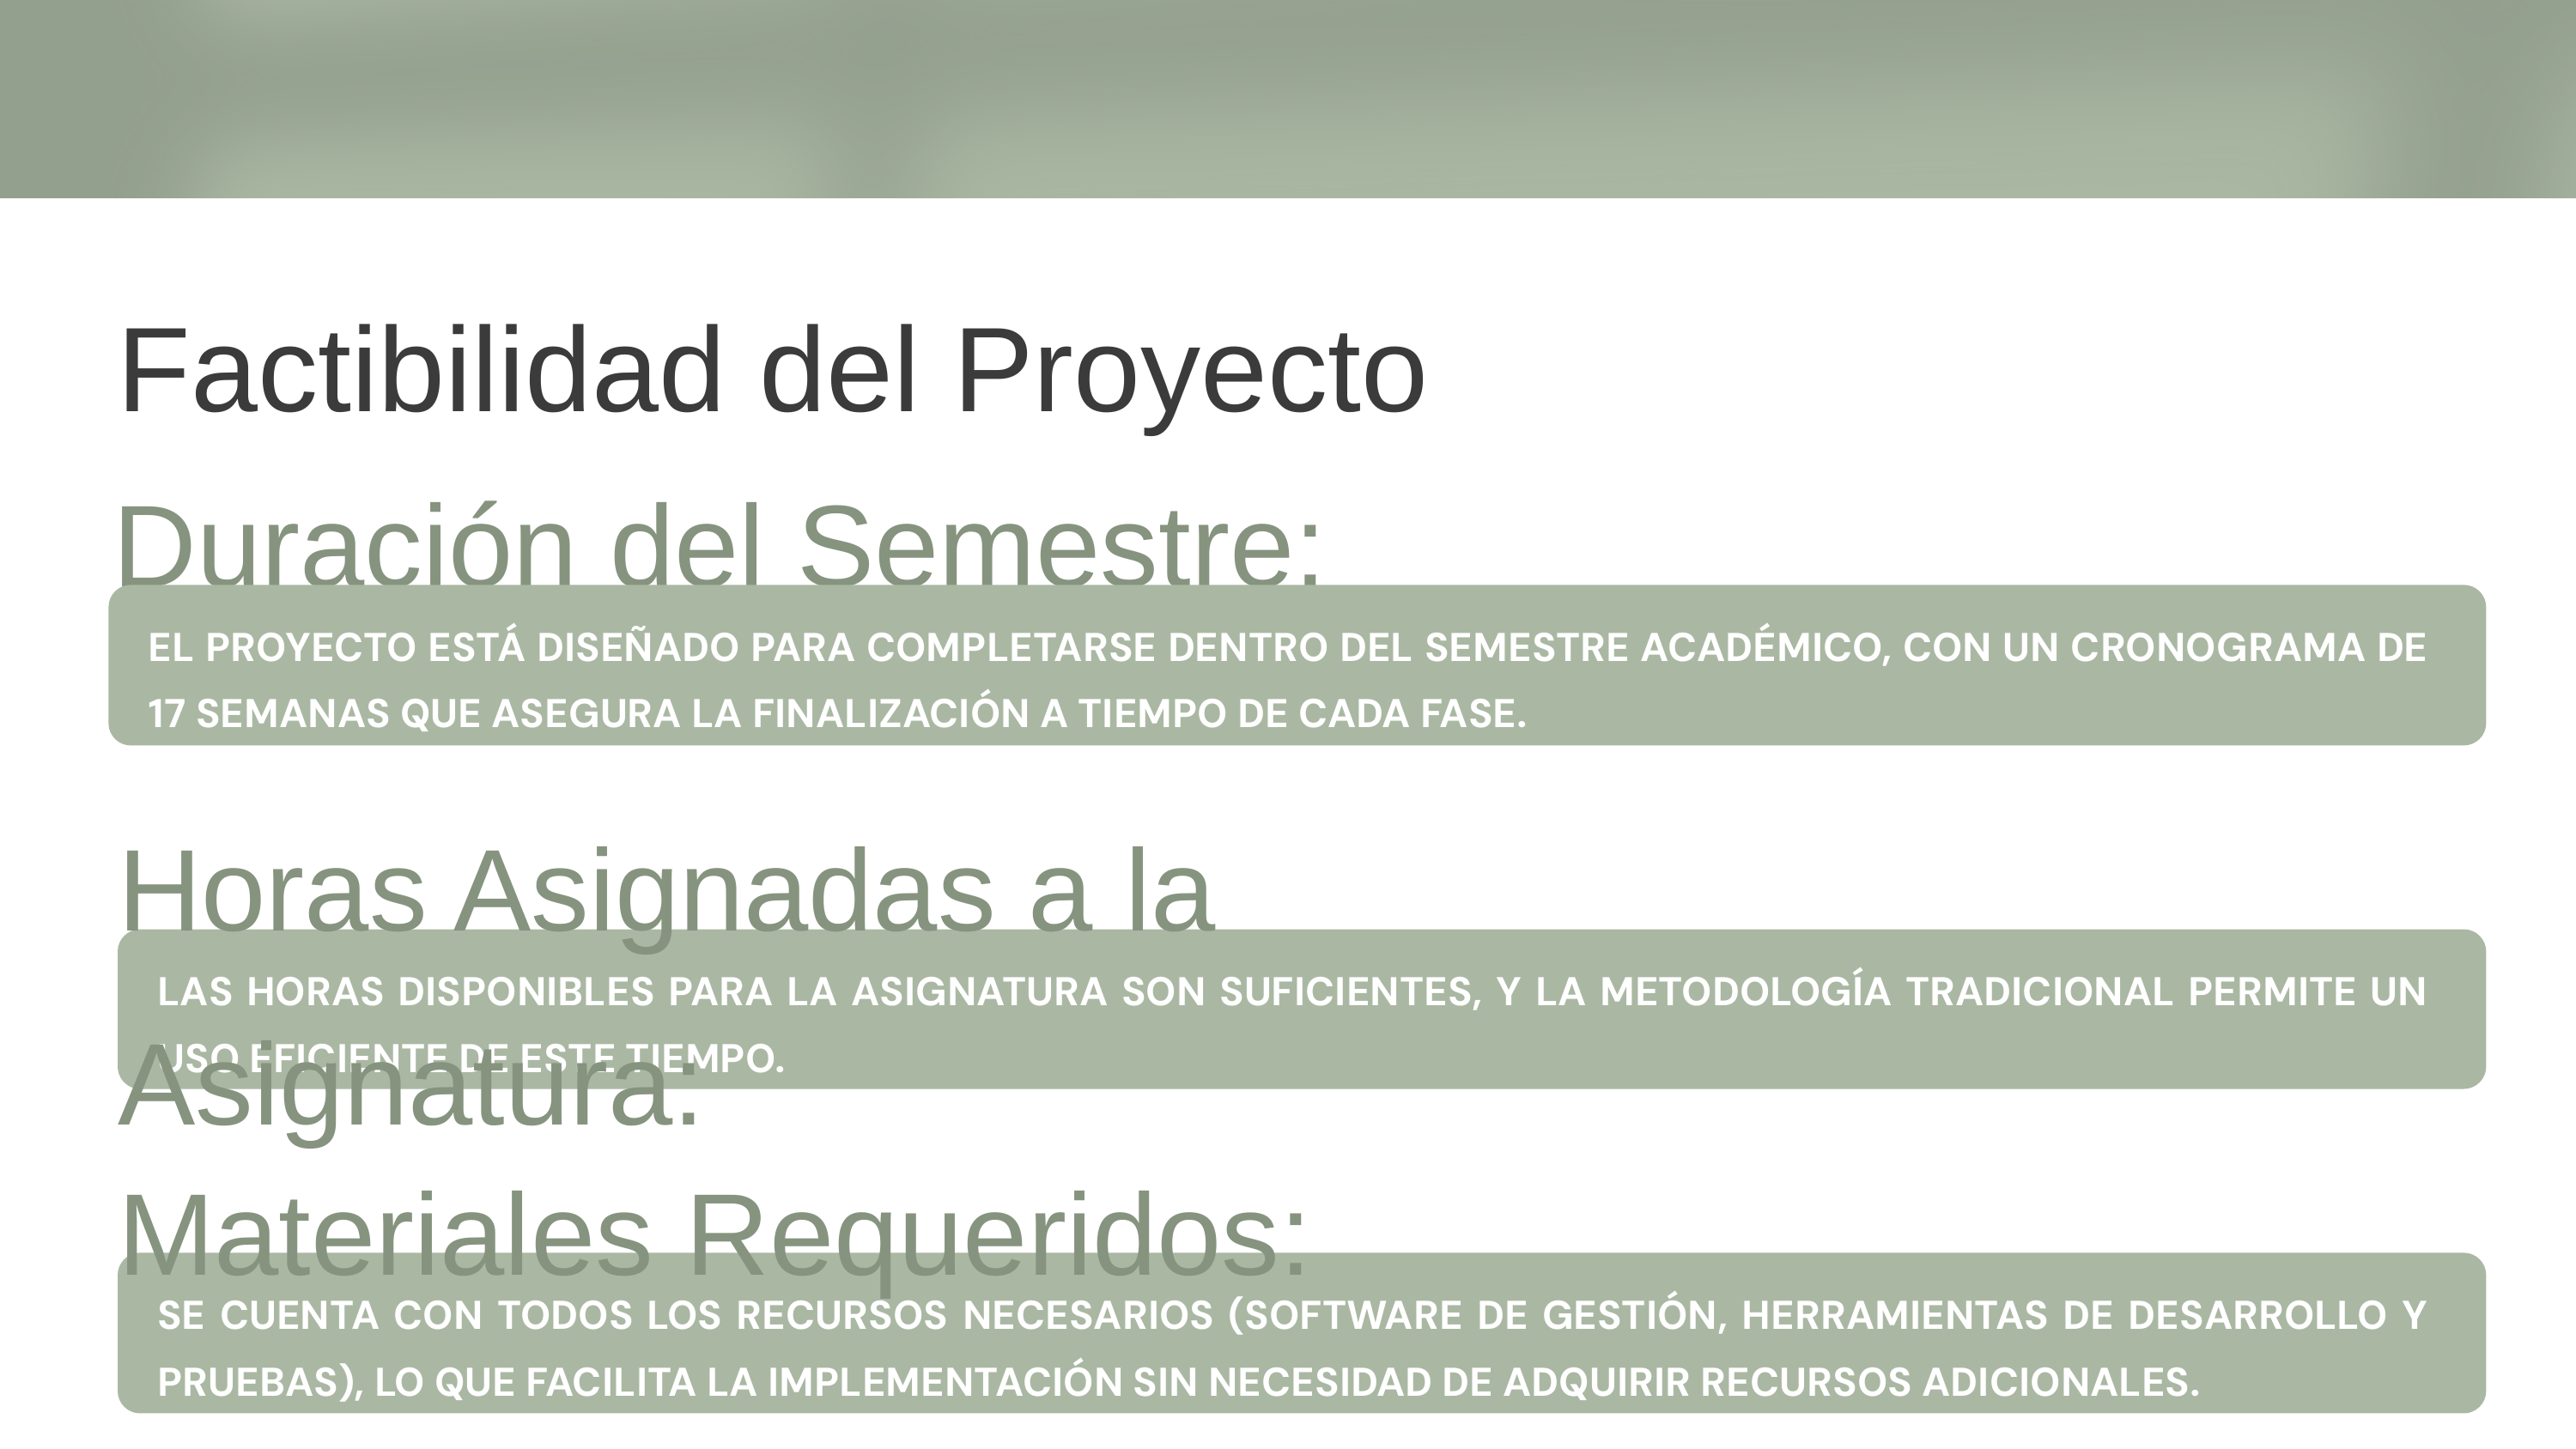

Factibilidad del Proyecto
Duración del Semestre:

EL PROYECTO ESTÁ DISEÑADO PARA COMPLETARSE DENTRO DEL SEMESTRE ACADÉMICO, CON UN CRONOGRAMA DE 17 SEMANAS QUE ASEGURA LA FINALIZACIÓN A TIEMPO DE CADA FASE.
Horas Asignadas a la Asignatura:

LAS HORAS DISPONIBLES PARA LA ASIGNATURA SON SUFICIENTES, Y LA METODOLOGÍA TRADICIONAL PERMITE UN USO EFICIENTE DE ESTE TIEMPO.
Materiales Requeridos:

SE CUENTA CON TODOS LOS RECURSOS NECESARIOS (SOFTWARE DE GESTIÓN, HERRAMIENTAS DE DESARROLLO Y PRUEBAS), LO QUE FACILITA LA IMPLEMENTACIÓN SIN NECESIDAD DE ADQUIRIR RECURSOS ADICIONALES.